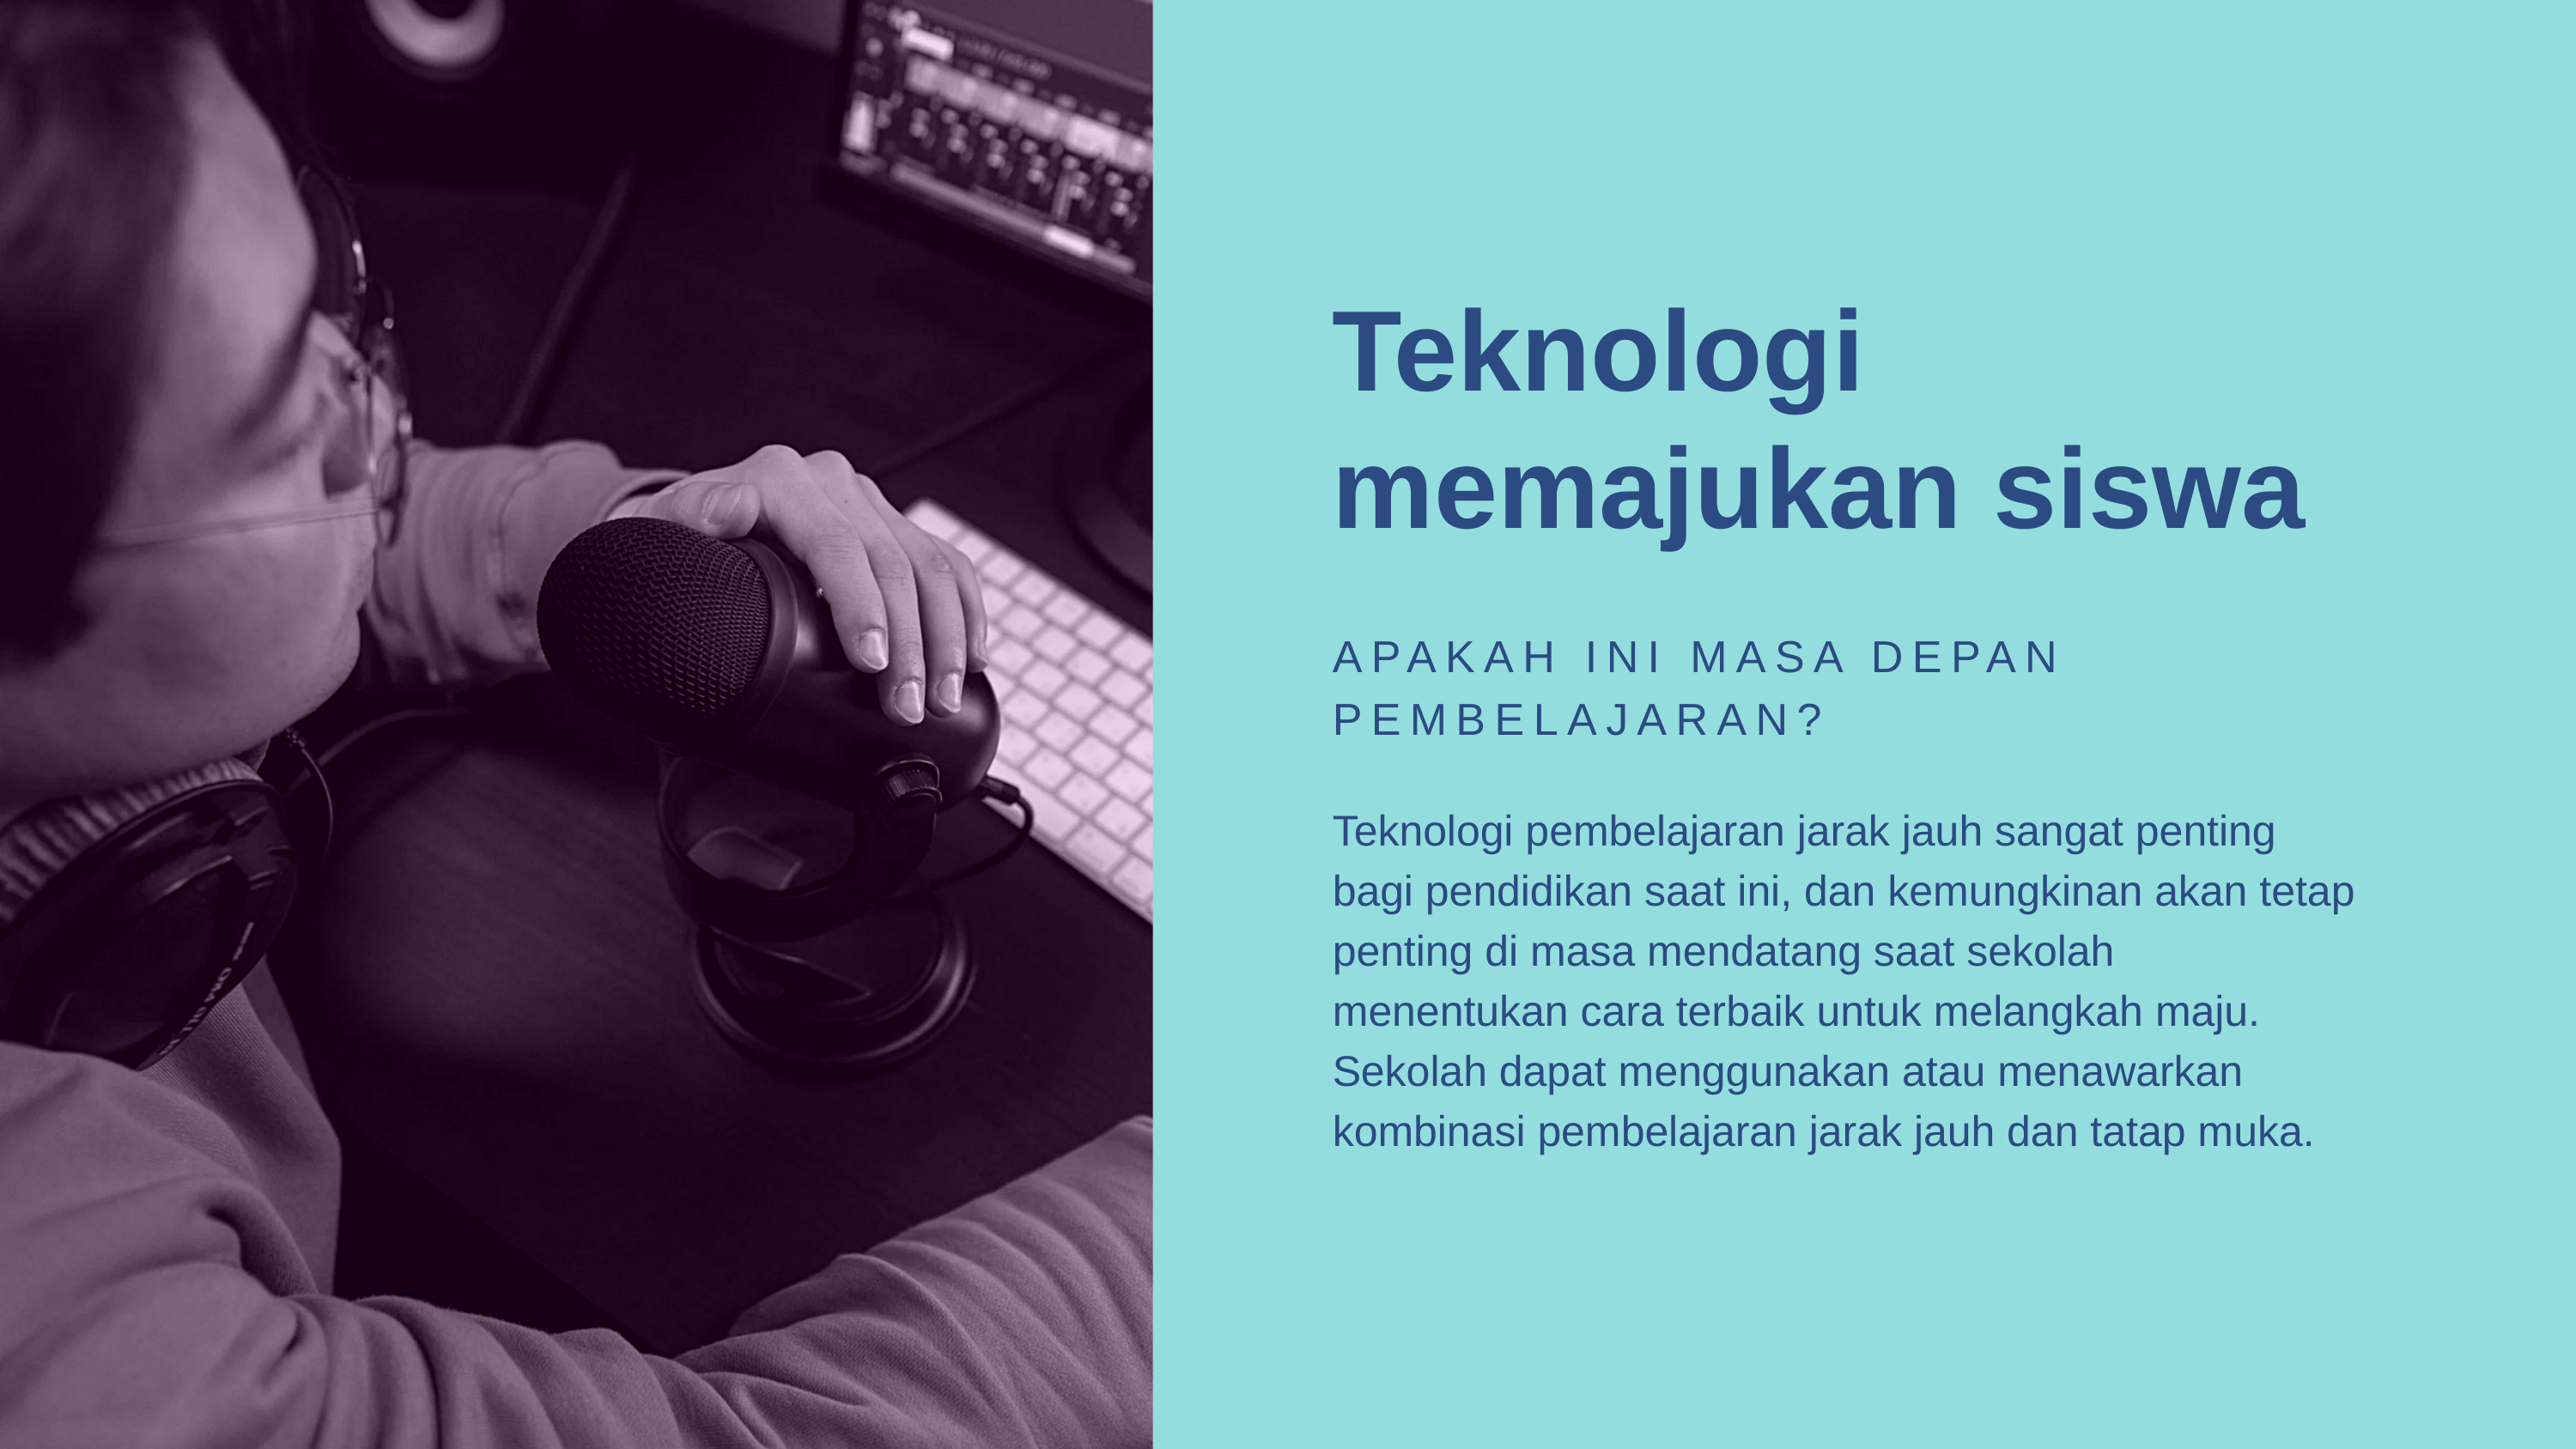

Teknologi memajukan siswa
APAKAH INI MASA DEPAN PEMBELAJARAN?
Teknologi pembelajaran jarak jauh sangat penting bagi pendidikan saat ini, dan kemungkinan akan tetap penting di masa mendatang saat sekolah menentukan cara terbaik untuk melangkah maju. Sekolah dapat menggunakan atau menawarkan kombinasi pembelajaran jarak jauh dan tatap muka.